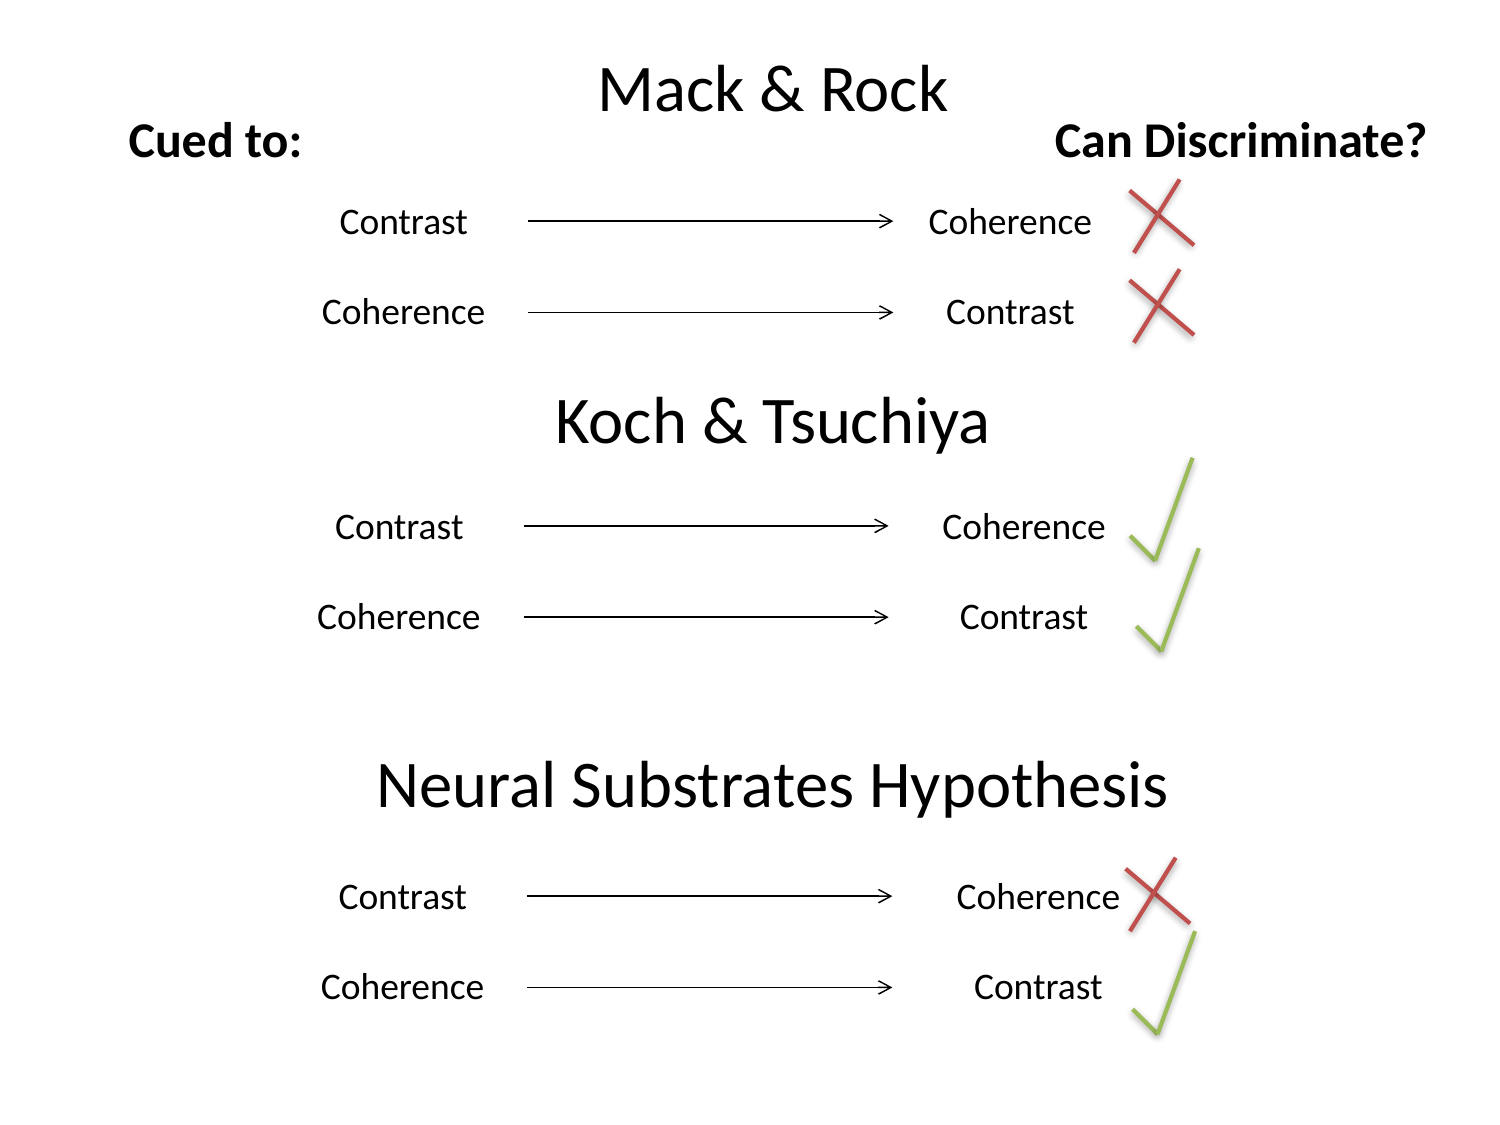

Mack & Rock

Cued to:

Contrast

Coherence

Coherence

Contrast
Can Discriminate?
Koch & Tsuchiya

Contrast

Coherence

Coherence

Contrast
Neural Substrates Hypothesis

Contrast

Coherence

Coherence

Contrast